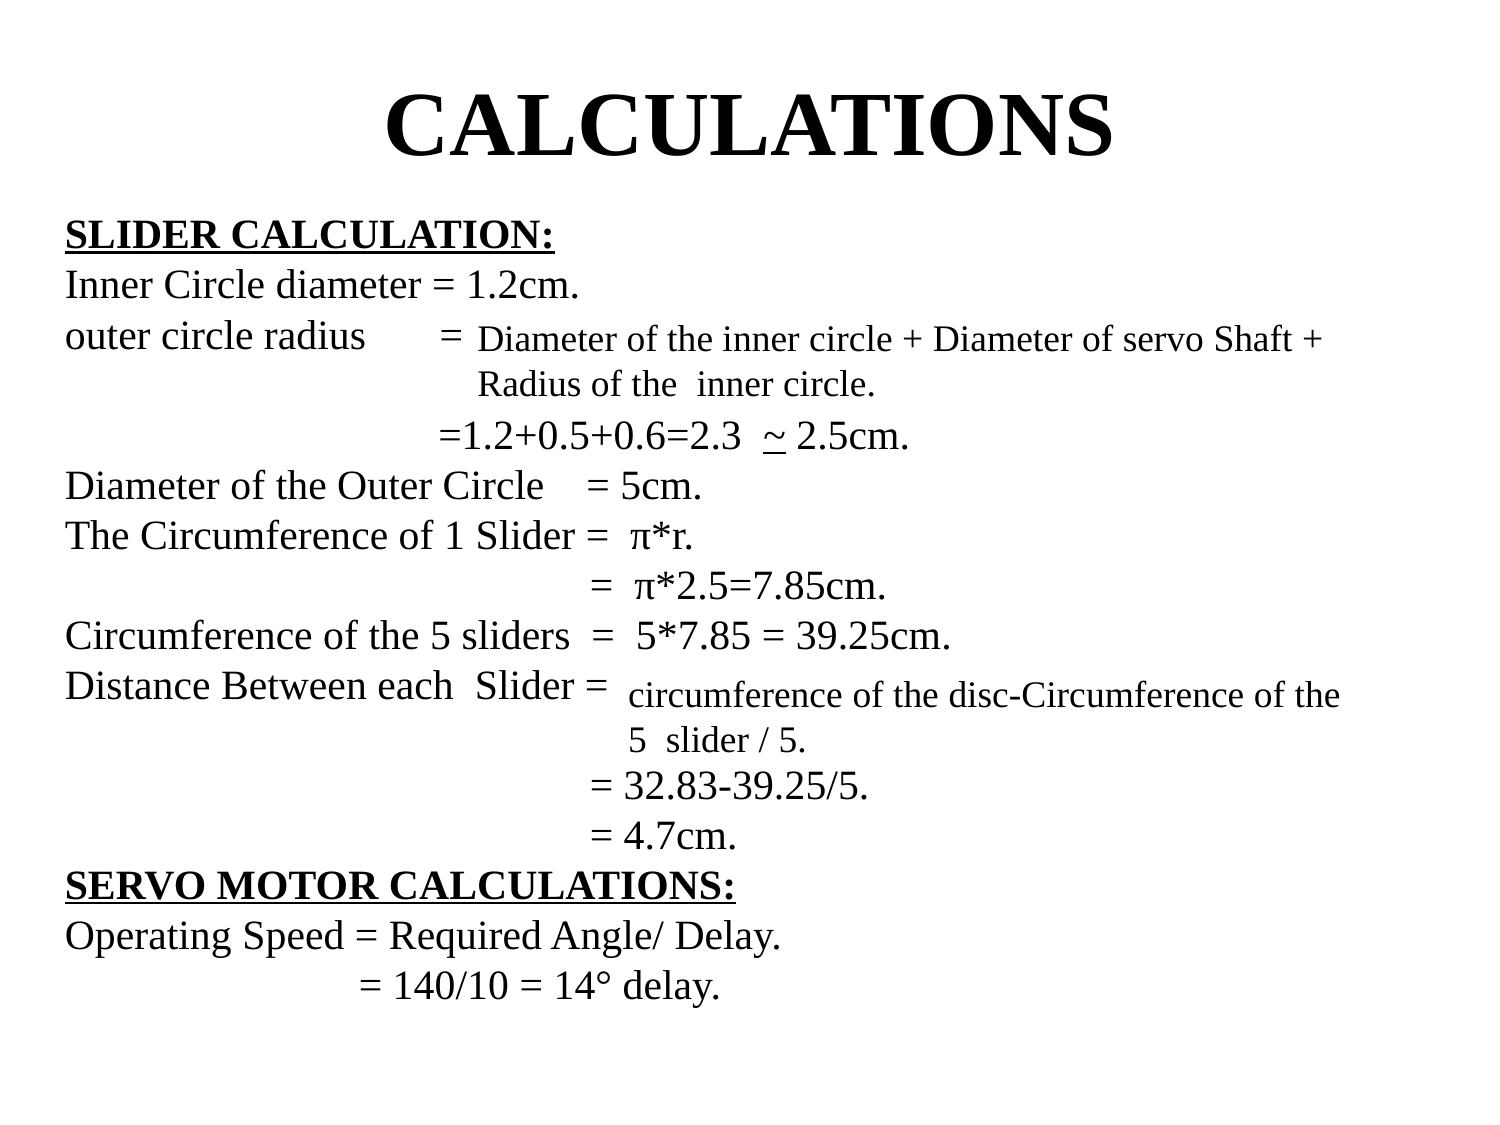

# CALCULATIONS
SLIDER CALCULATION:
Inner Circle diameter = 1.2cm.
outer circle radius       =

		       =1.2+0.5+0.6=2.3  ~ 2.5cm.
Diameter of the Outer Circle    = 5cm.
The Circumference of 1 Slider =  π*r.
                                                  =  π*2.5=7.85cm.
Circumference of the 5 sliders  =  5*7.85 = 39.25cm.
Distance Between each  Slider =

                                                  = 32.83-39.25/5.
                                                  = 4.7cm.
SERVO MOTOR CALCULATIONS:
Operating Speed = Required Angle/ Delay.
                            = 140/10 = 14° delay.
Diameter of the inner circle + Diameter of servo Shaft + Radius of the  inner circle.
circumference of the disc-Circumference of the 5  slider / 5.